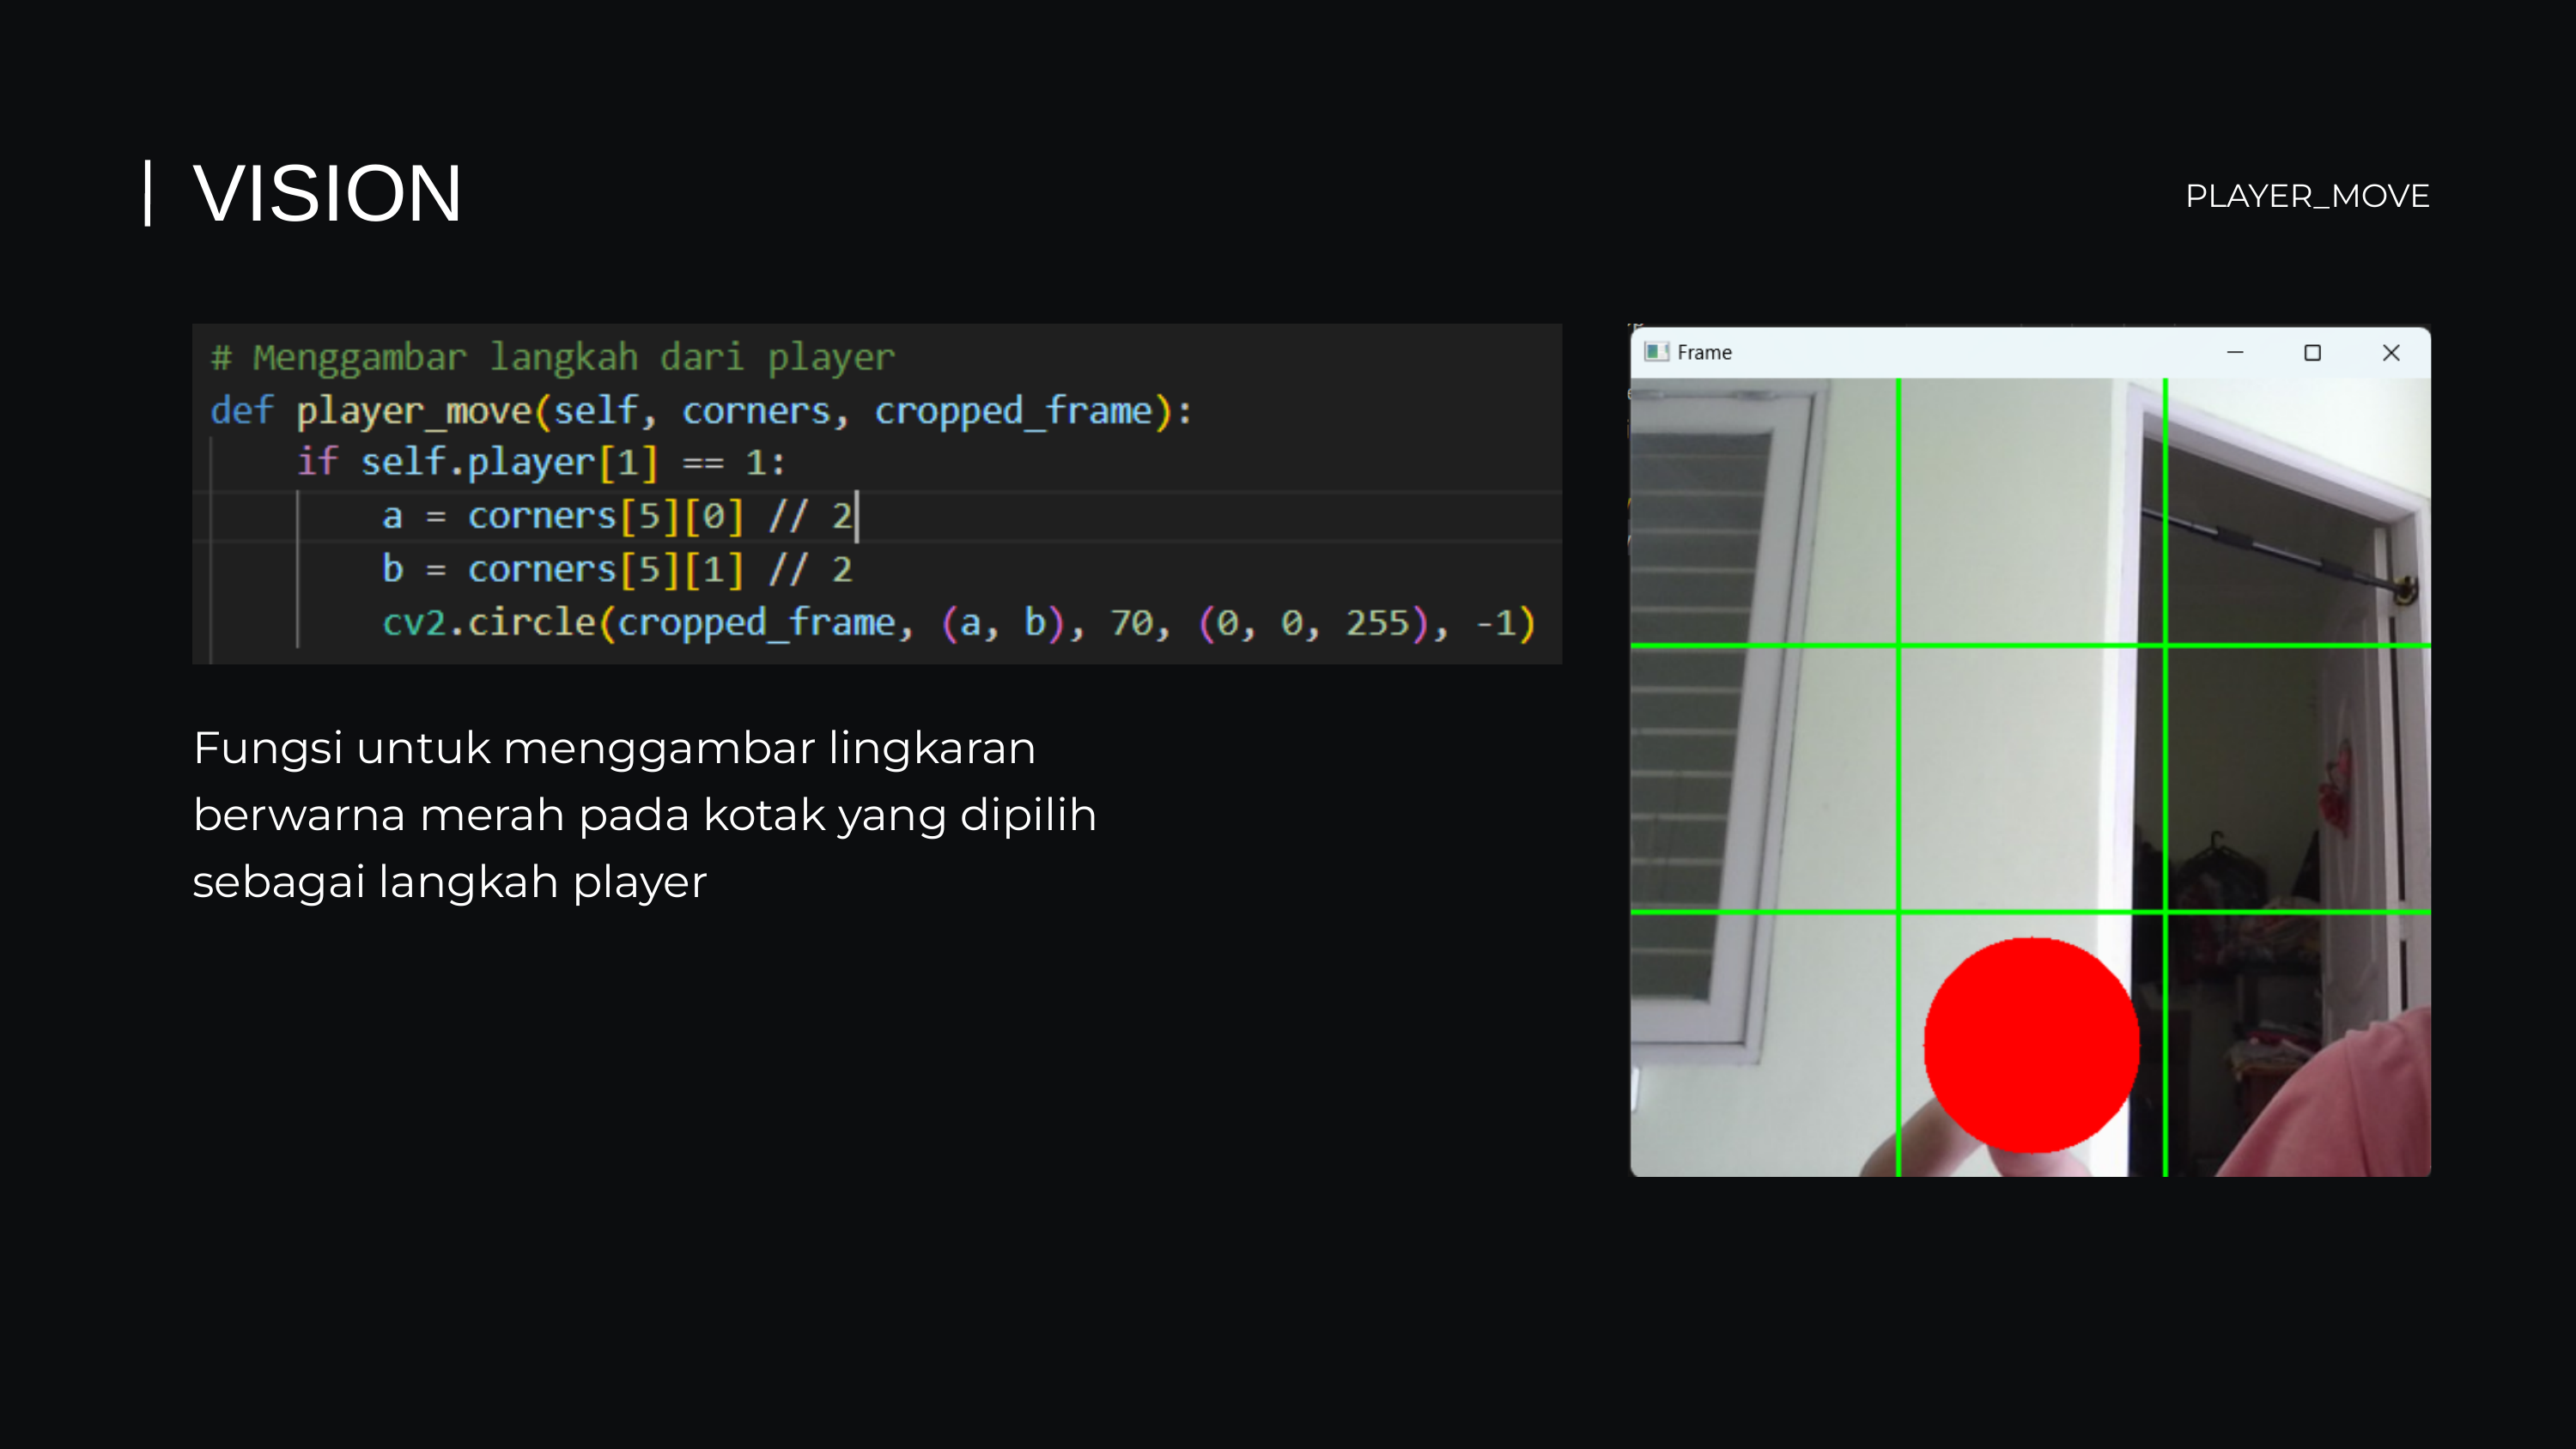

VISION

PLAYER_MOVE

Fungsi untuk menggambar lingkaran berwarna merah pada kotak yang dipilih sebagai langkah player